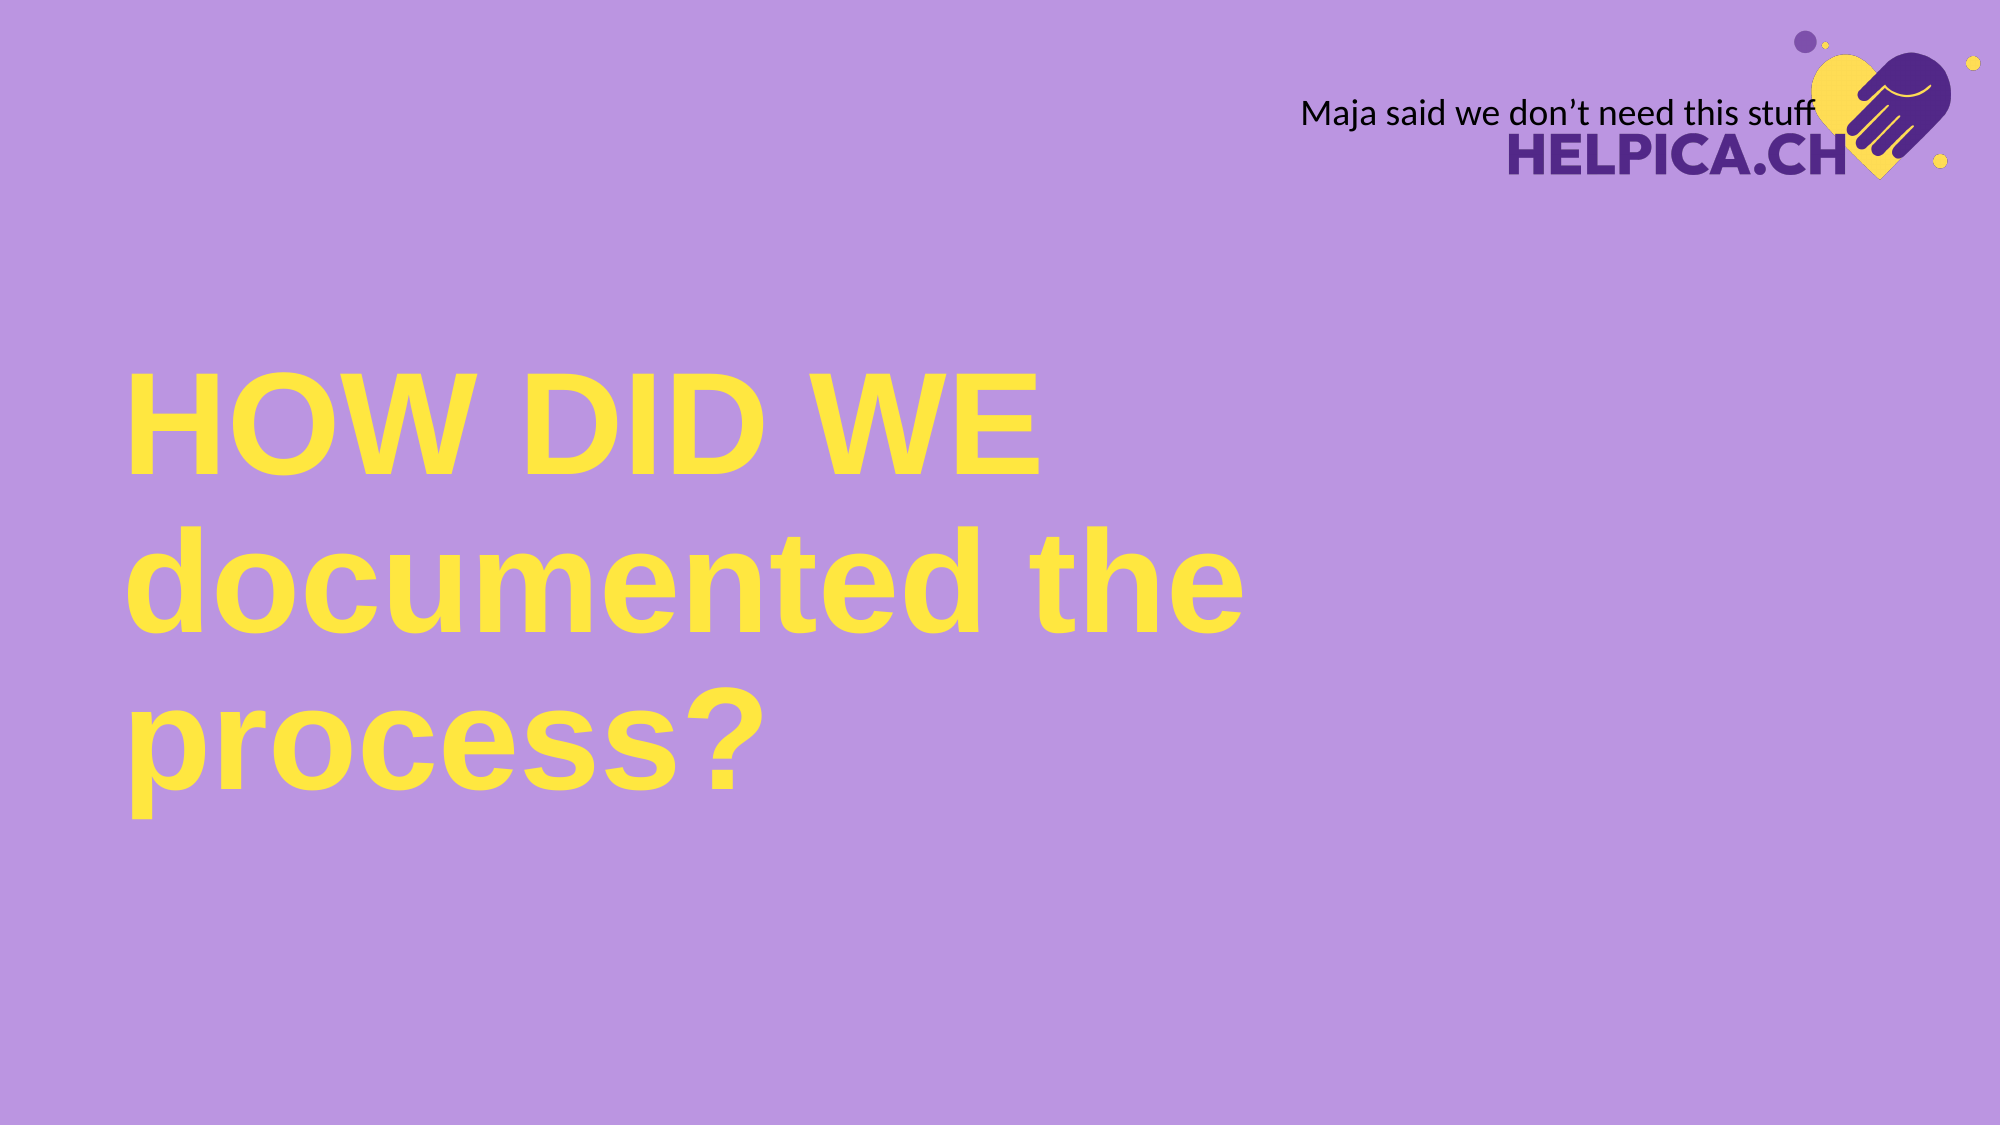

Maja said we don’t need this stuff
# HOW DID WE documented the process?